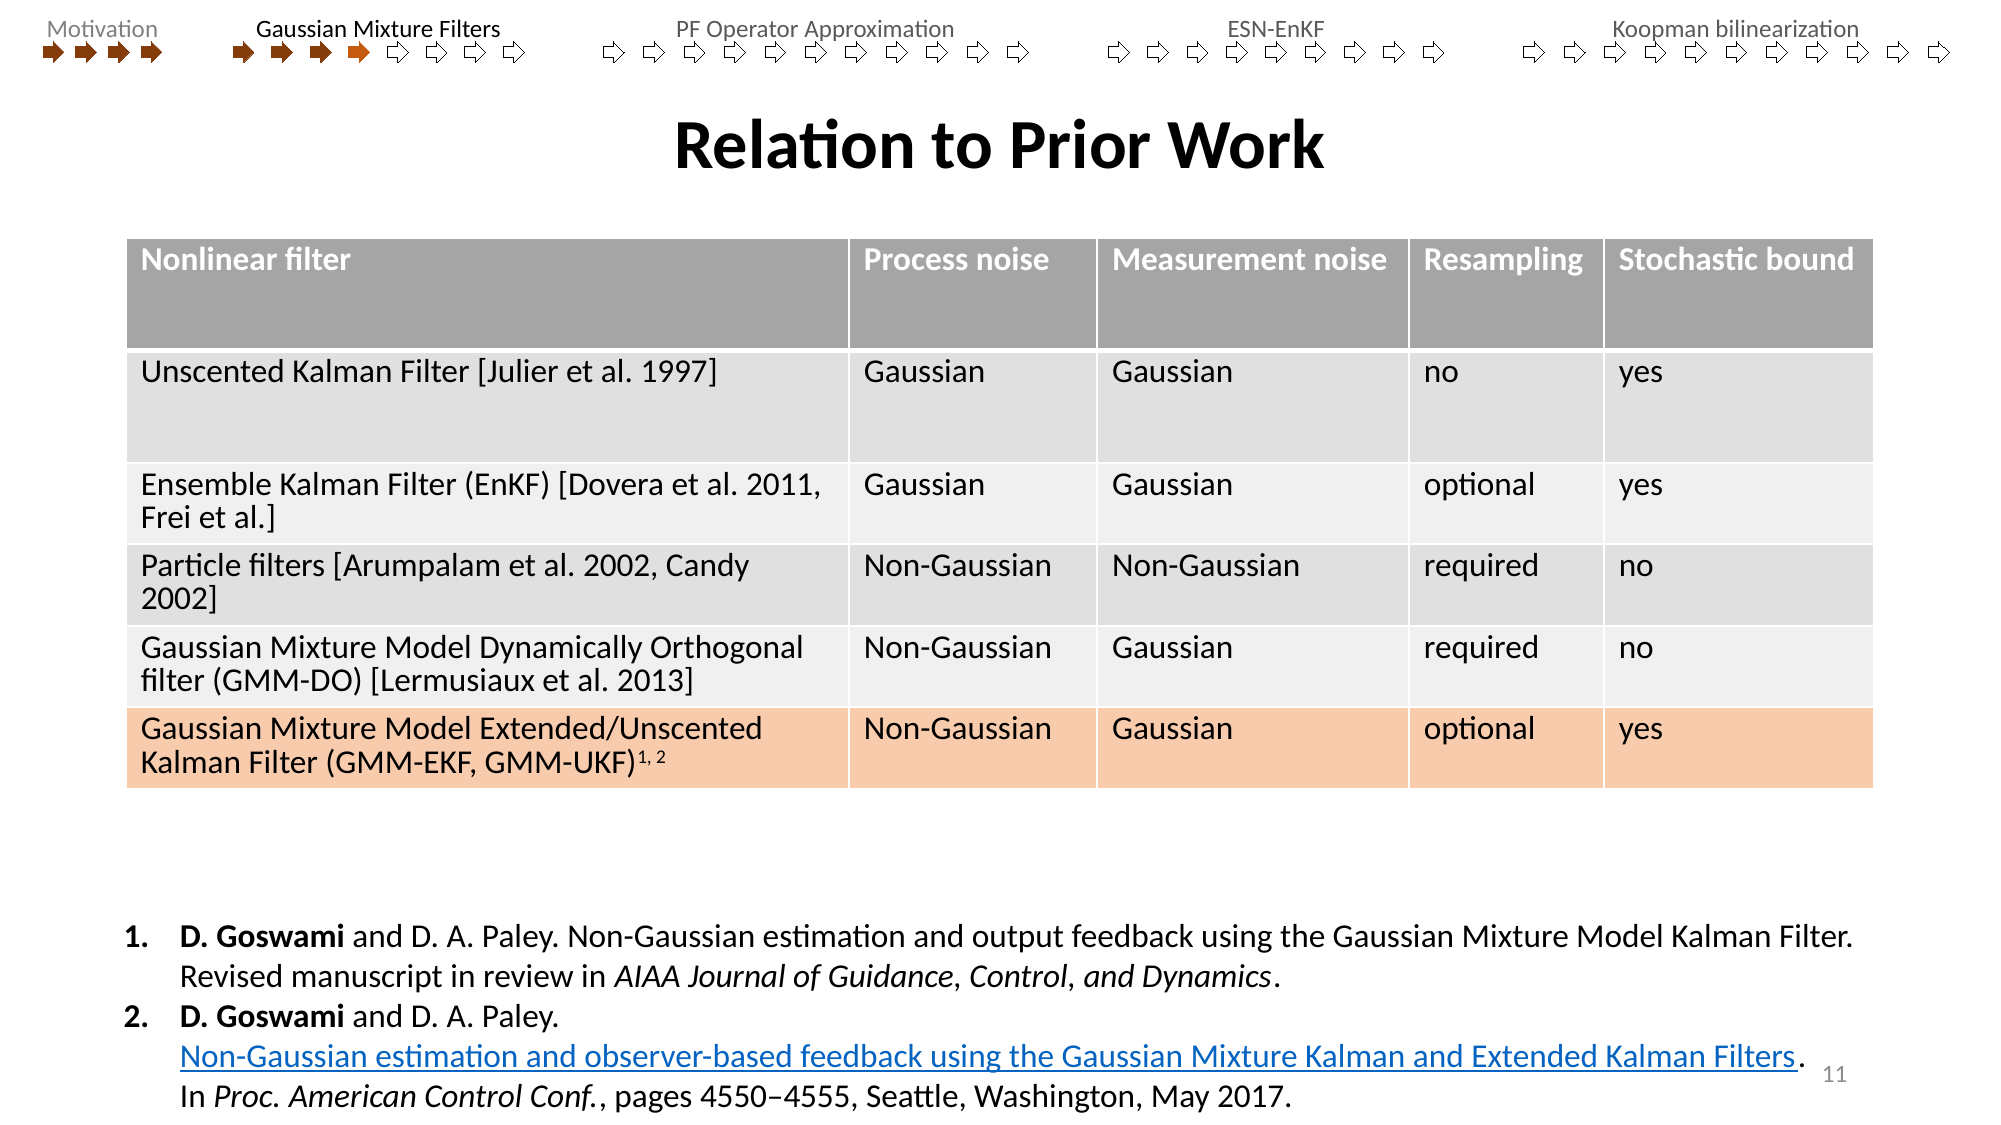

Motivation
Gaussian Mixture Filters
PF Operator Approximation
ESN-EnKF
Koopman bilinearization

# Relation to Prior Work
| Nonlinear filter | Process noise | Measurement noise | Resampling | Stochastic bound |
| --- | --- | --- | --- | --- |
| Unscented Kalman Filter [Julier et al. 1997] | Gaussian | Gaussian | no | yes |
| Ensemble Kalman Filter (EnKF) [Dovera et al. 2011, Frei et al.] | Gaussian | Gaussian | optional | yes |
| Particle filters [Arumpalam et al. 2002, Candy 2002] | Non-Gaussian | Non-Gaussian | required | no |
| Gaussian Mixture Model Dynamically Orthogonal filter (GMM-DO) [Lermusiaux et al. 2013] | Non-Gaussian | Gaussian | required | no |
| Gaussian Mixture Model Extended/Unscented Kalman Filter (GMM-EKF, GMM-UKF)1, 2 | Non-Gaussian | Gaussian | optional | yes |
D. Goswami and D. A. Paley. Non-Gaussian estimation and output feedback using the Gaussian Mixture Model Kalman Filter. Revised manuscript in review in AIAA Journal of Guidance, Control, and Dynamics.
D. Goswami and D. A. Paley. Non-Gaussian estimation and observer-based feedback using the Gaussian Mixture Kalman and Extended Kalman Filters. In Proc. American Control Conf., pages 4550–4555, Seattle, Washington, May 2017.
11